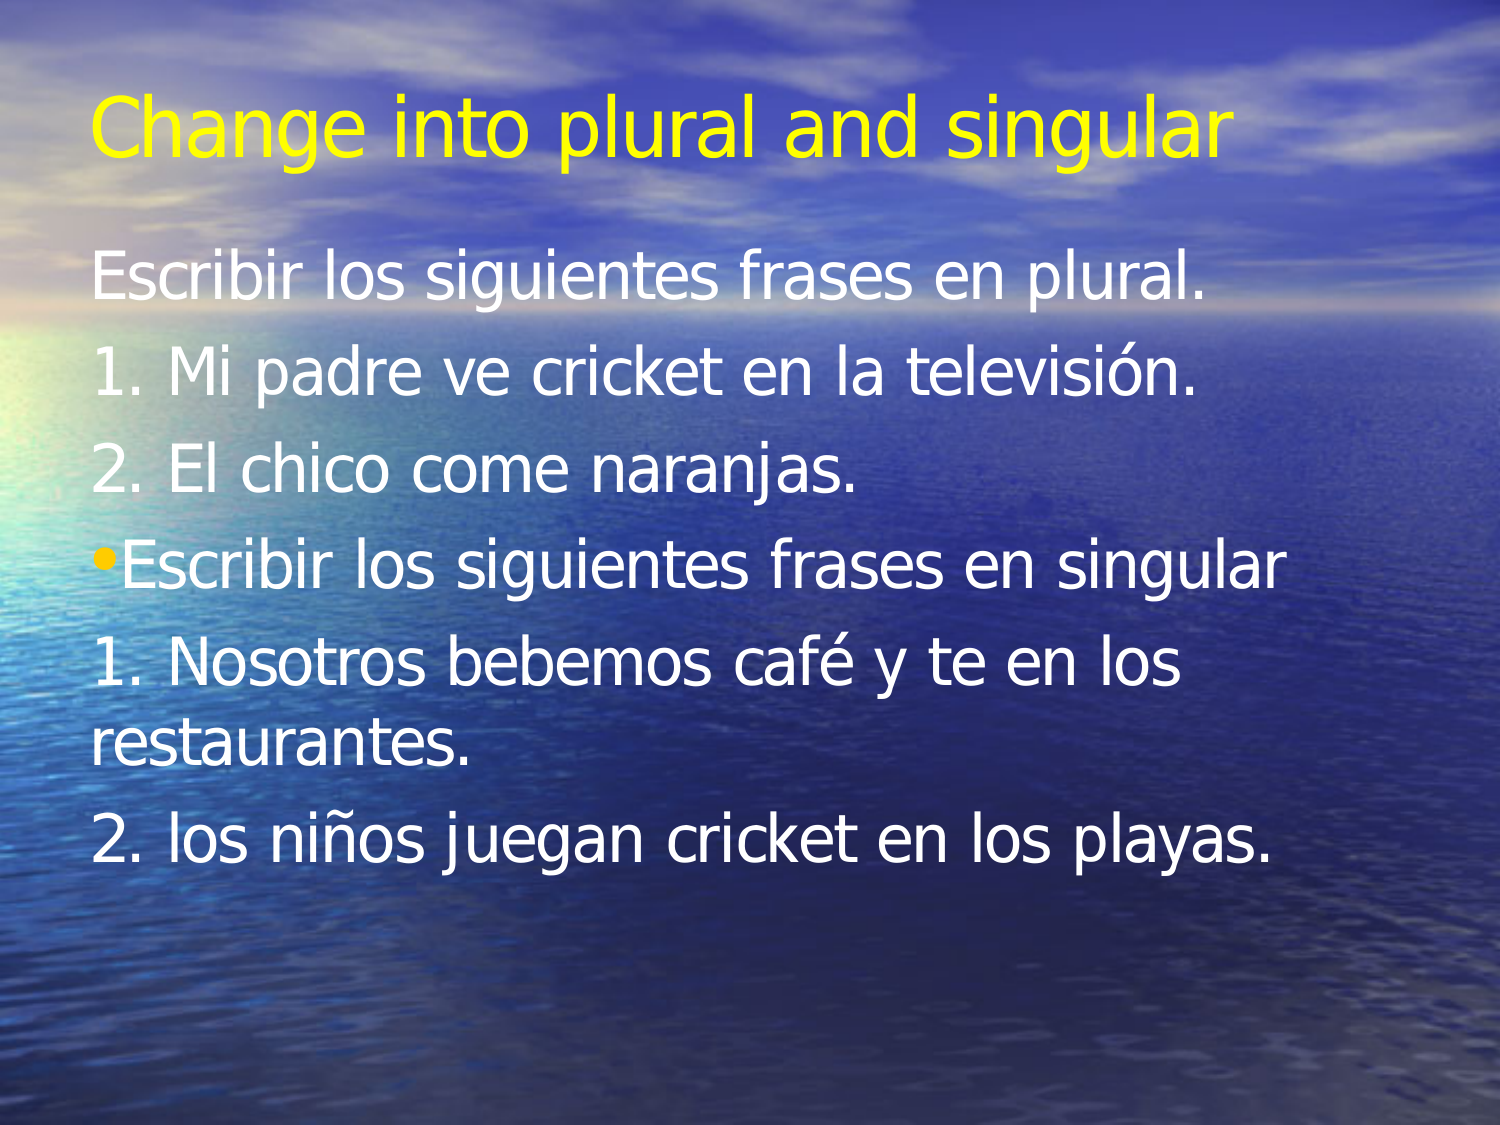

Change into plural and singular
Escribir los siguientes frases en plural.
1. Mi padre ve cricket en la televisión.
2. El chico come naranjas.
Escribir los siguientes frases en singular
1. Nosotros bebemos café y te en los restaurantes.
2. los niños juegan cricket en los playas.